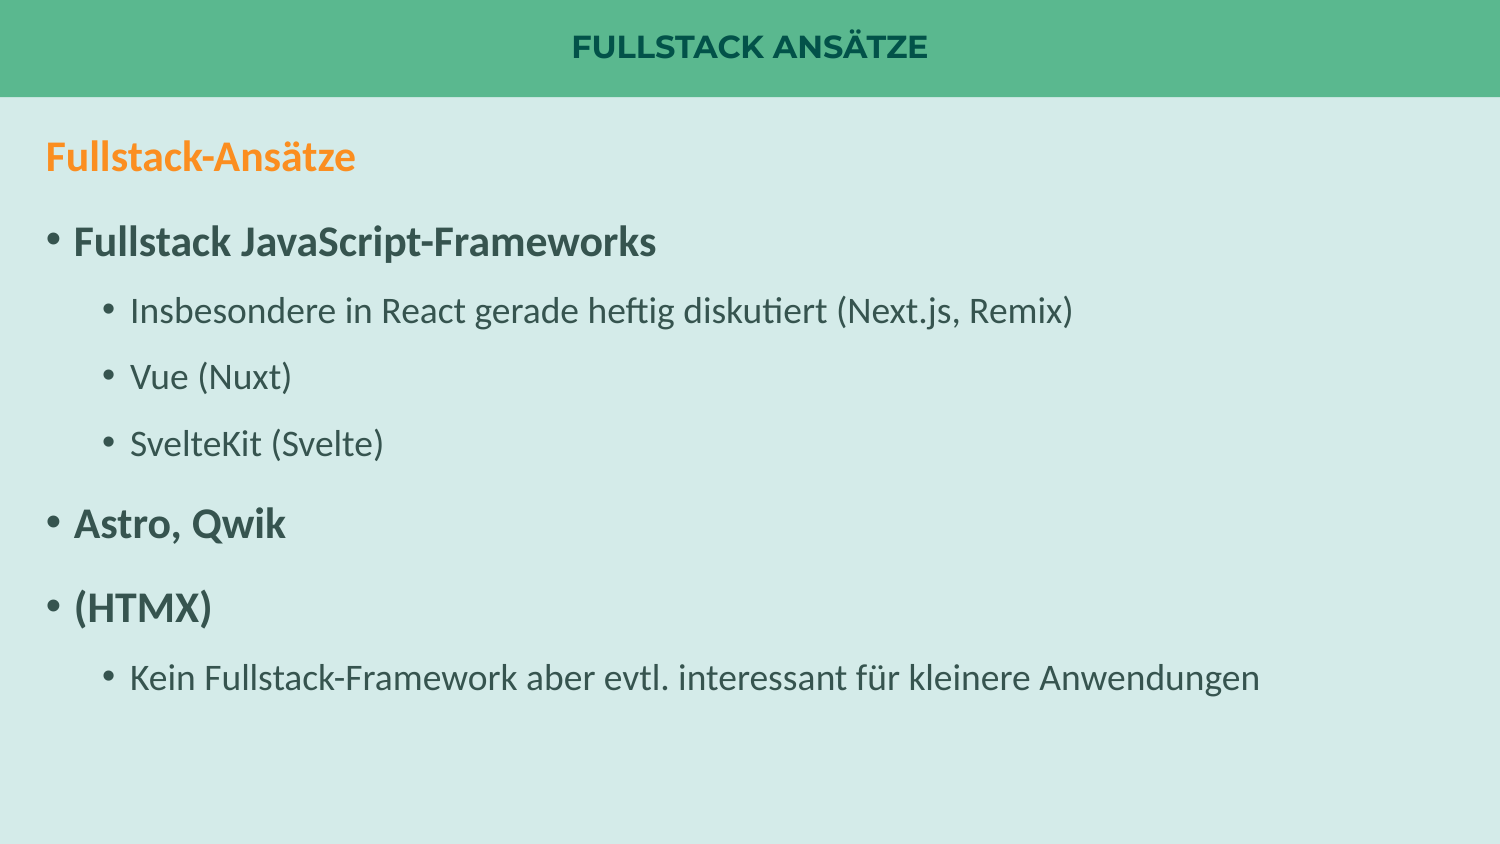

# Fullstack Ansätze
Fullstack-Ansätze
Fullstack JavaScript-Frameworks
Insbesondere in React gerade heftig diskutiert (Next.js, Remix)
Vue (Nuxt)
SvelteKit (Svelte)
Astro, Qwik
(HTMX)
Kein Fullstack-Framework aber evtl. interessant für kleinere Anwendungen